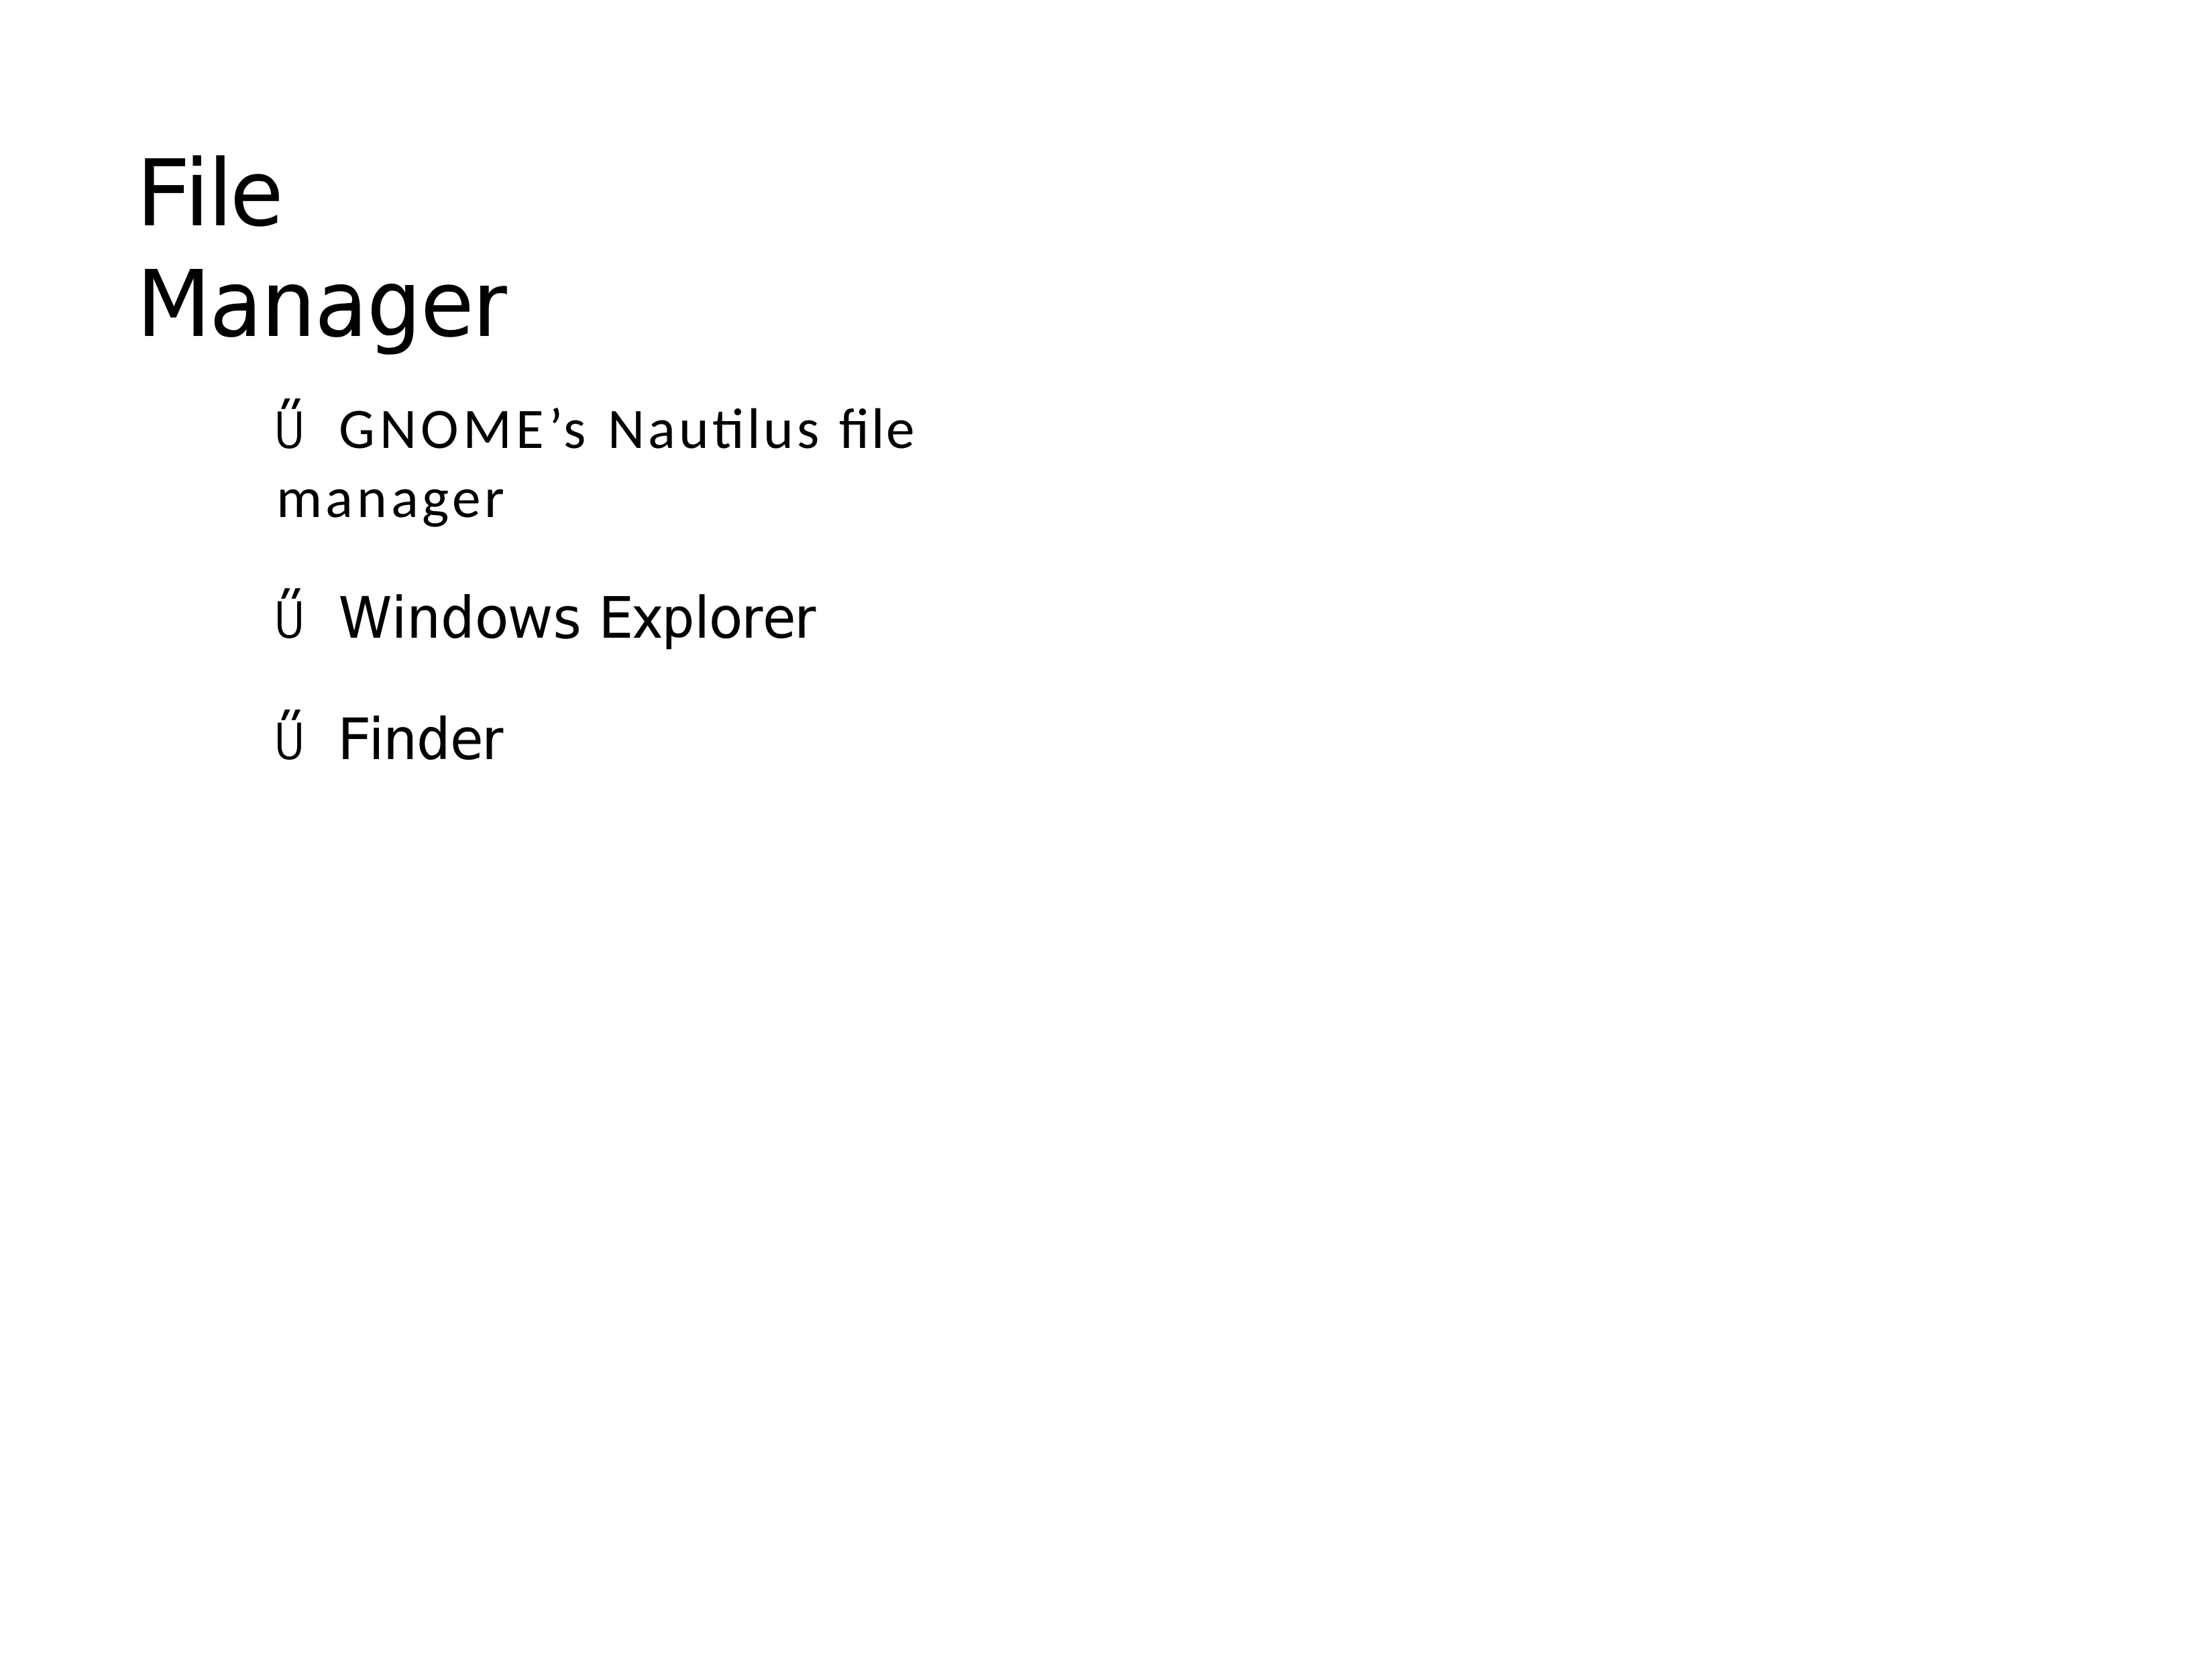

# File Manager
Ű GNOME’s Nautilus file manager
Ű Windows Explorer
Ű Finder